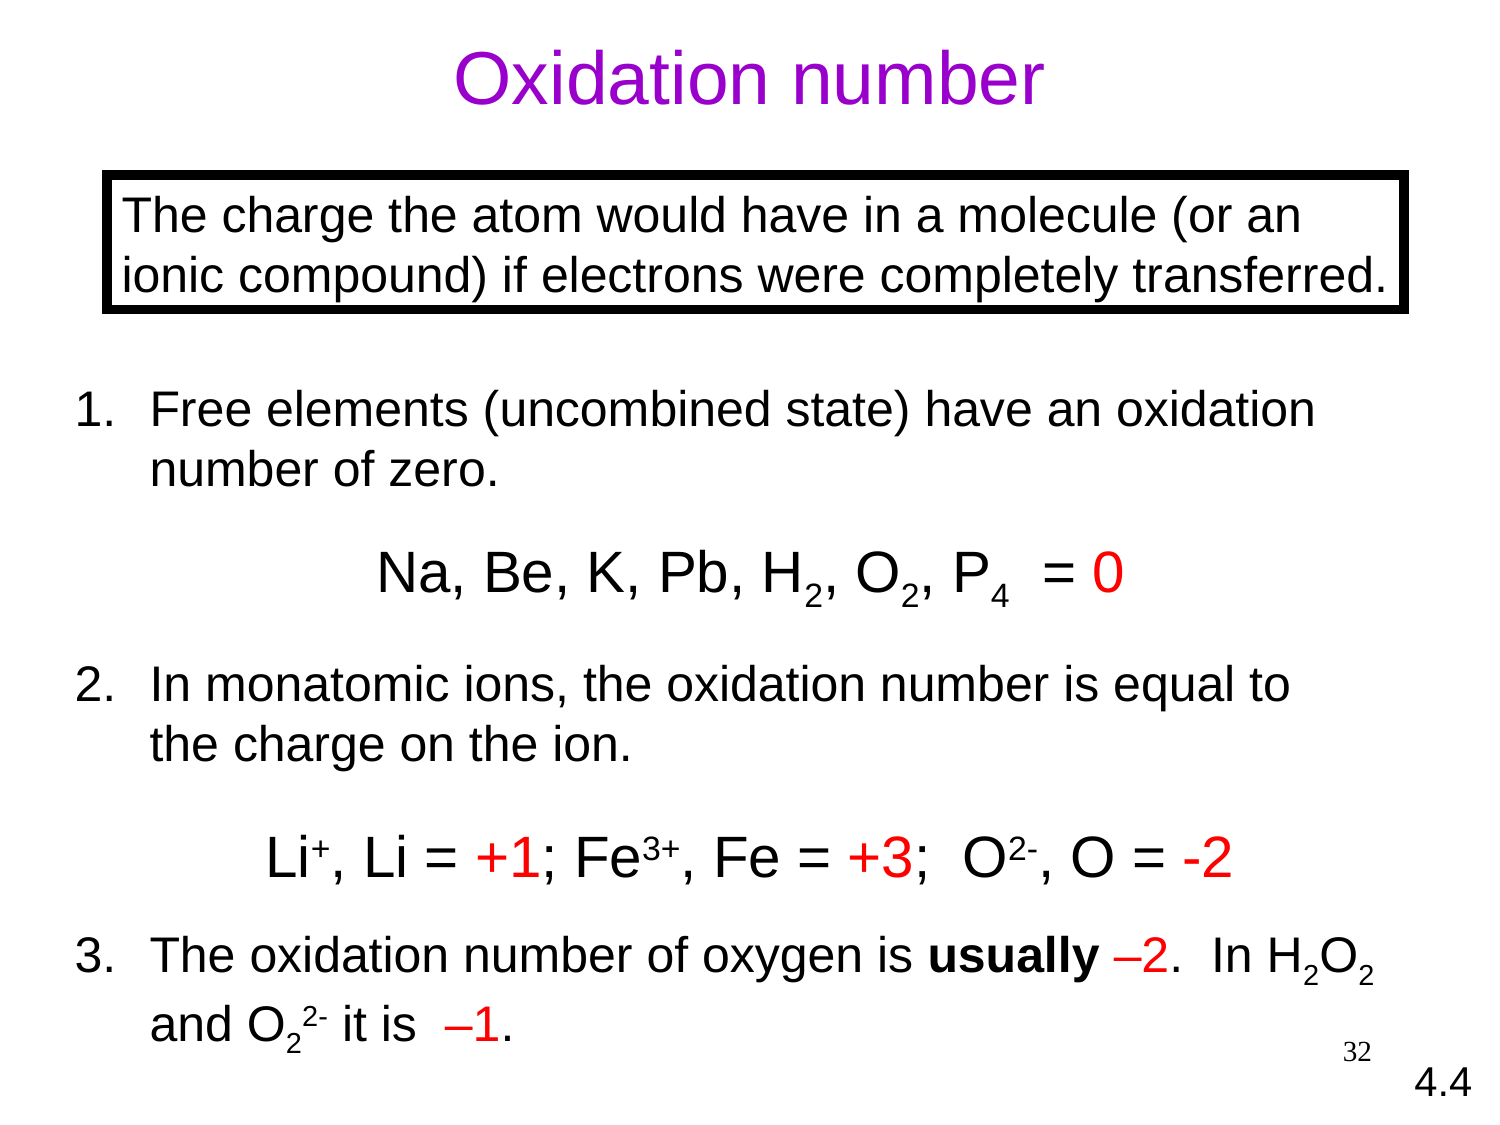

# Oxidation number
The charge the atom would have in a molecule (or an
ionic compound) if electrons were completely transferred.
Free elements (uncombined state) have an oxidation number of zero.
Na, Be, K, Pb, H2, O2, P4  = 0
In monatomic ions, the oxidation number is equal to the charge on the ion.
Li+, Li = +1; Fe3+, Fe = +3;  O2-, O = -2
The oxidation number of oxygen is usually –2.  In H2O2 and O22- it is  –1.
32
4.4